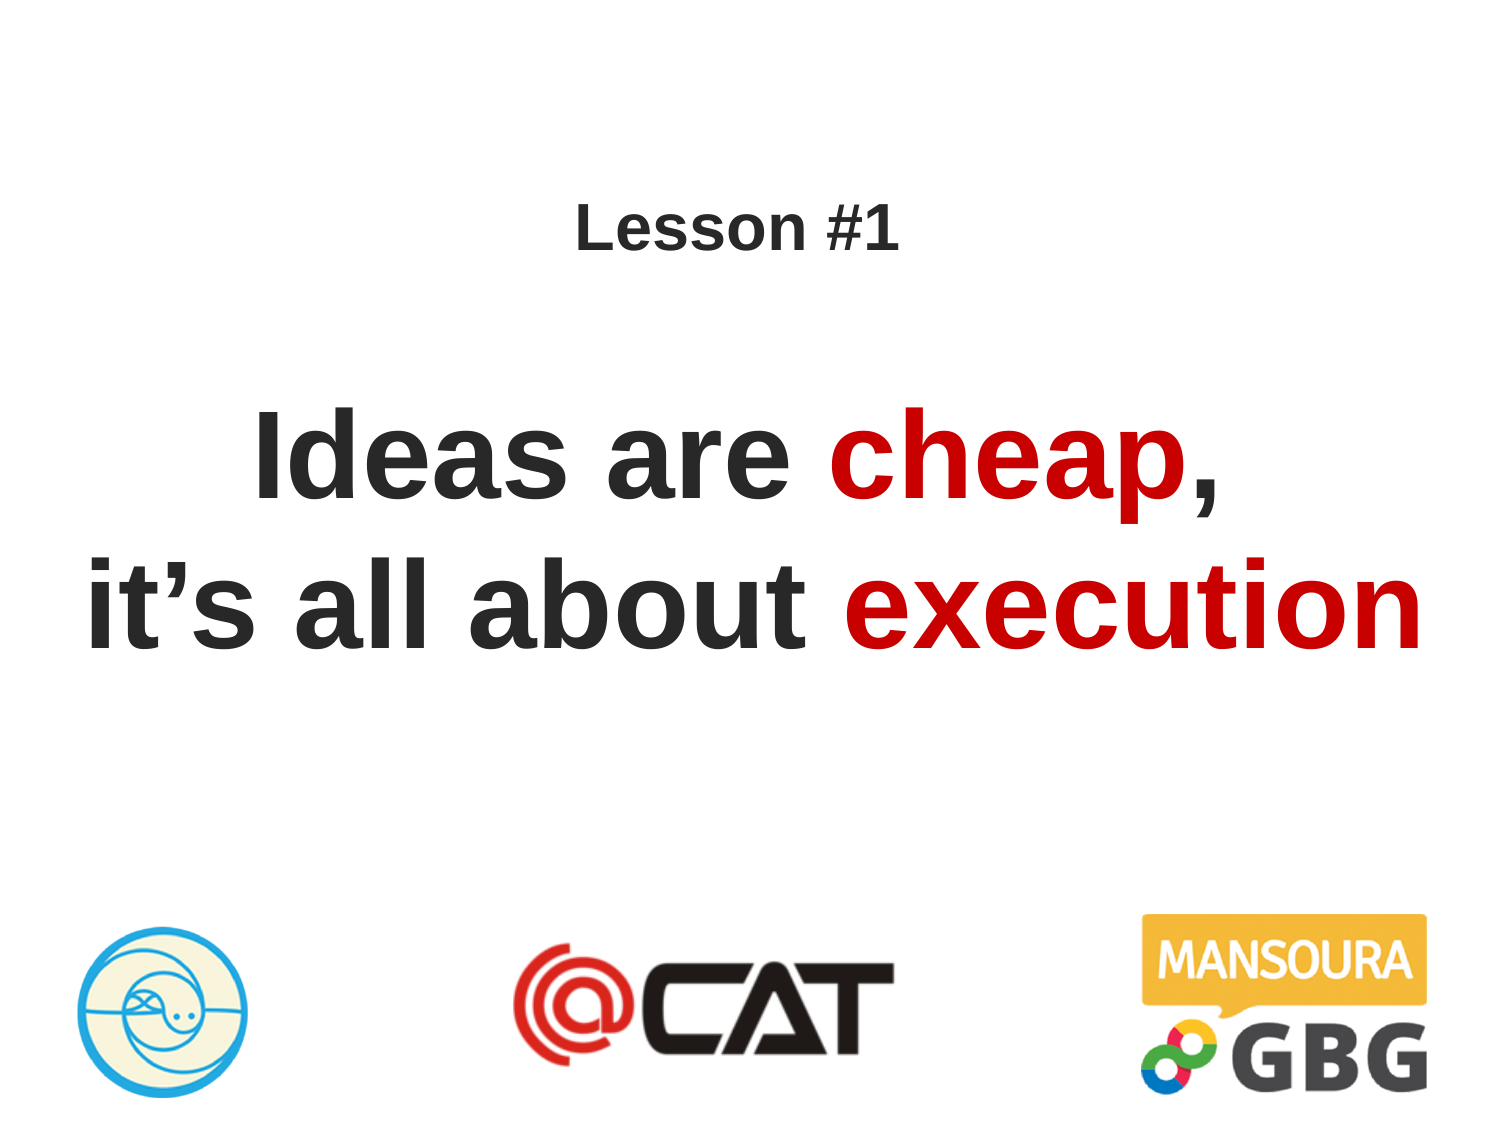

# Lesson #1 Ideas are cheap, it’s all about execution